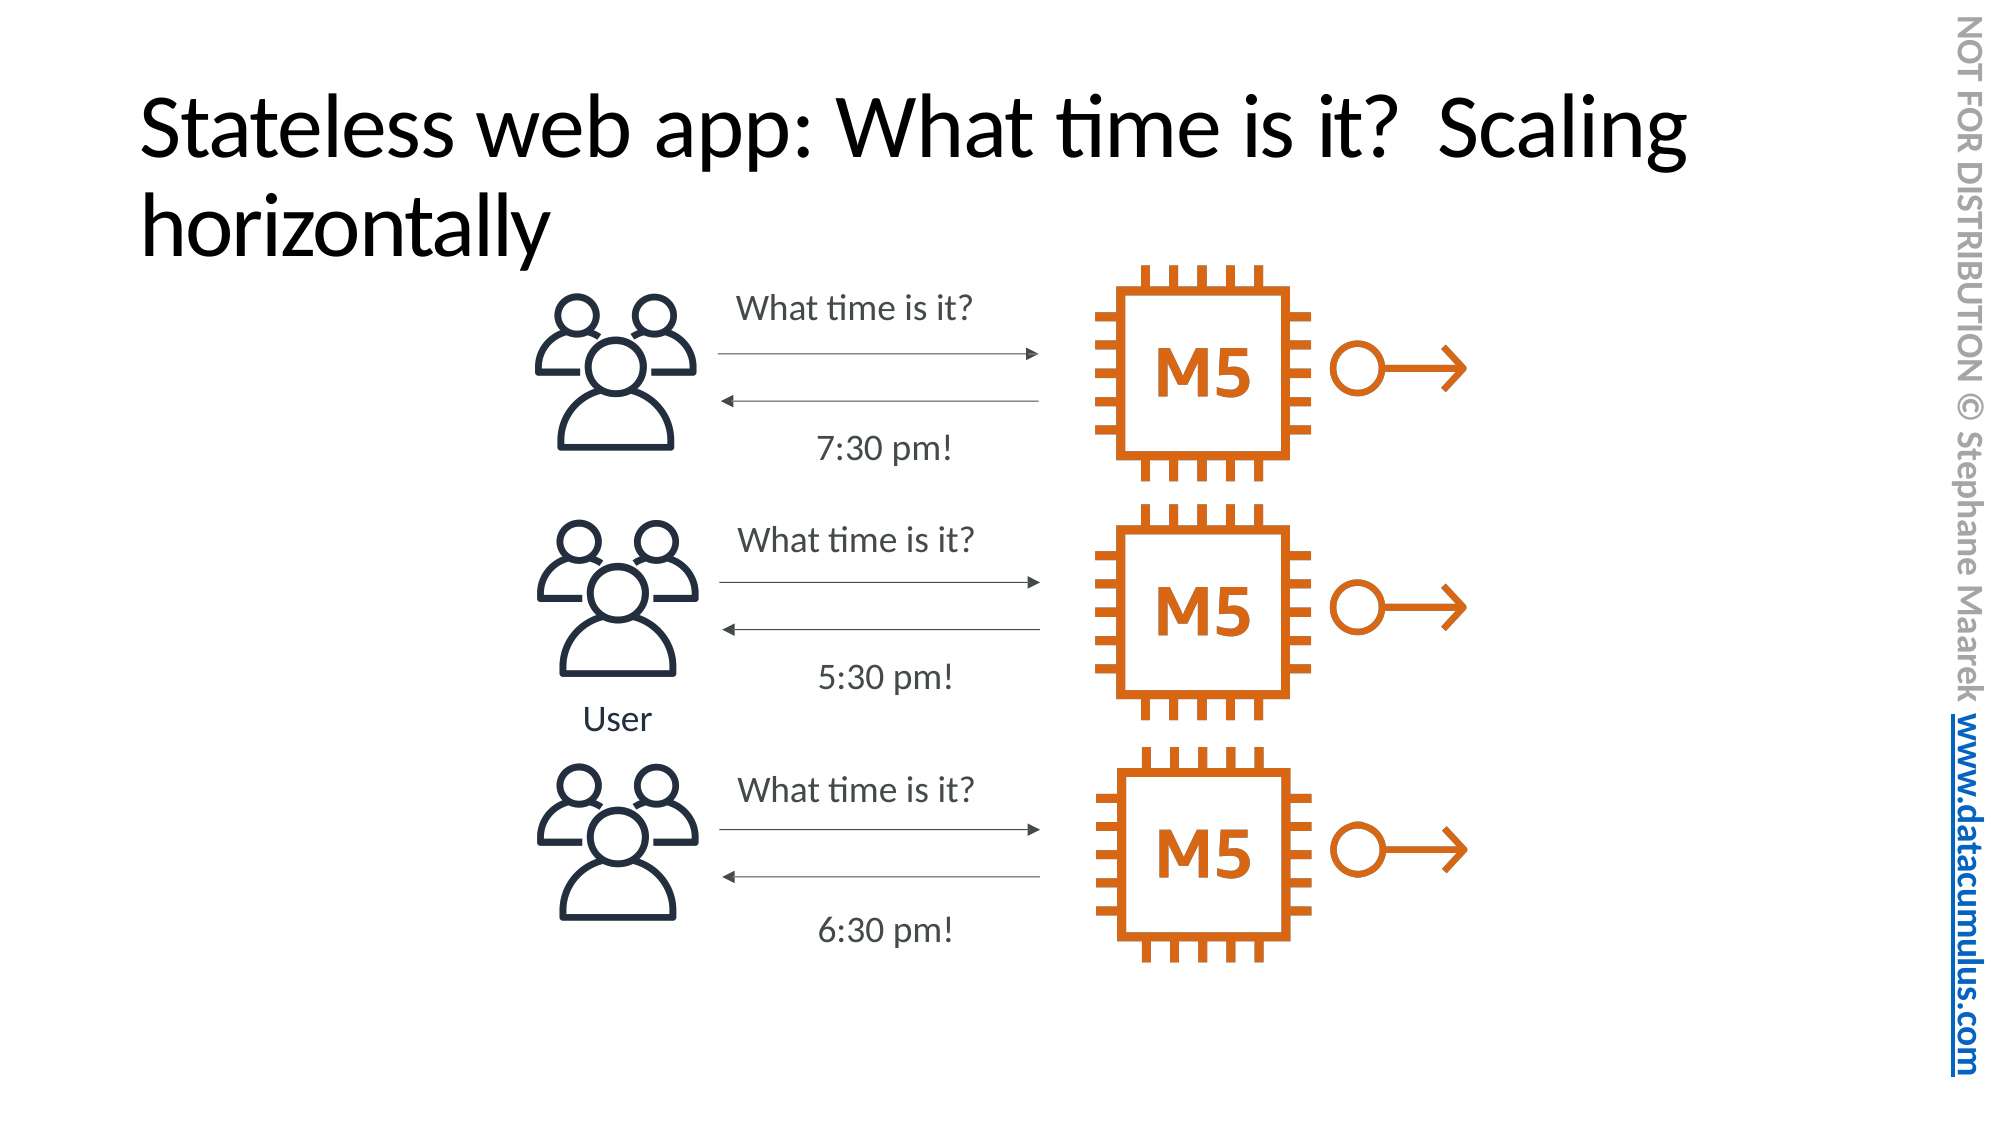

NOT FOR DISTRIBUTION © Stephane Maarek www.datacumulus.com
# Stateless web app: What time is it?  Scaling horizontally

What time is it?

7:30 pm!

What time is it?

5:30 pm!
User
What time is it?

6:30 pm!

© Stephane Maarek